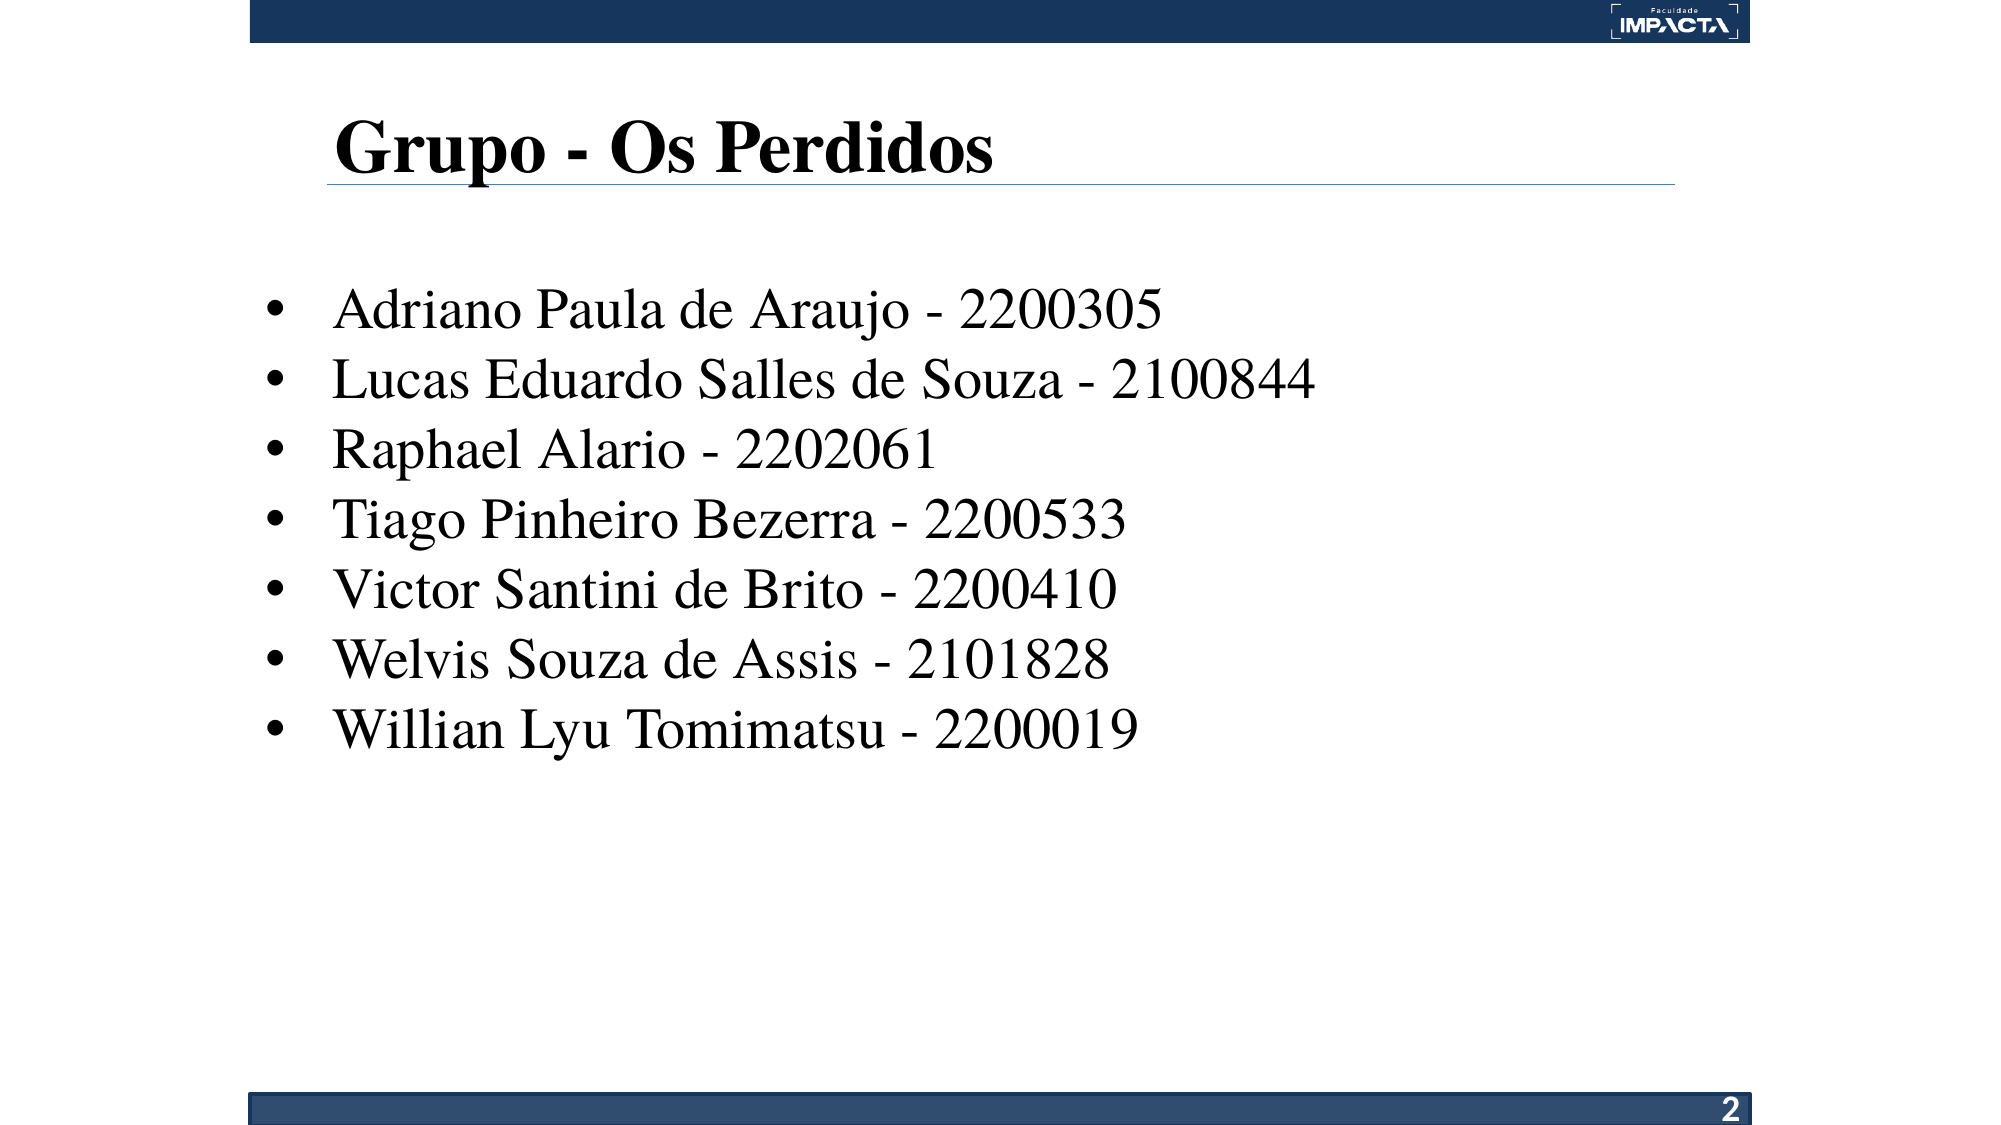

# Grupo - Os Perdidos
Adriano Paula de Araujo - 2200305
Lucas Eduardo Salles de Souza - 2100844
Raphael Alario - 2202061
Tiago Pinheiro Bezerra - 2200533
Victor Santini de Brito - 2200410
Welvis Souza de Assis - 2101828
Willian Lyu Tomimatsu - 2200019
2